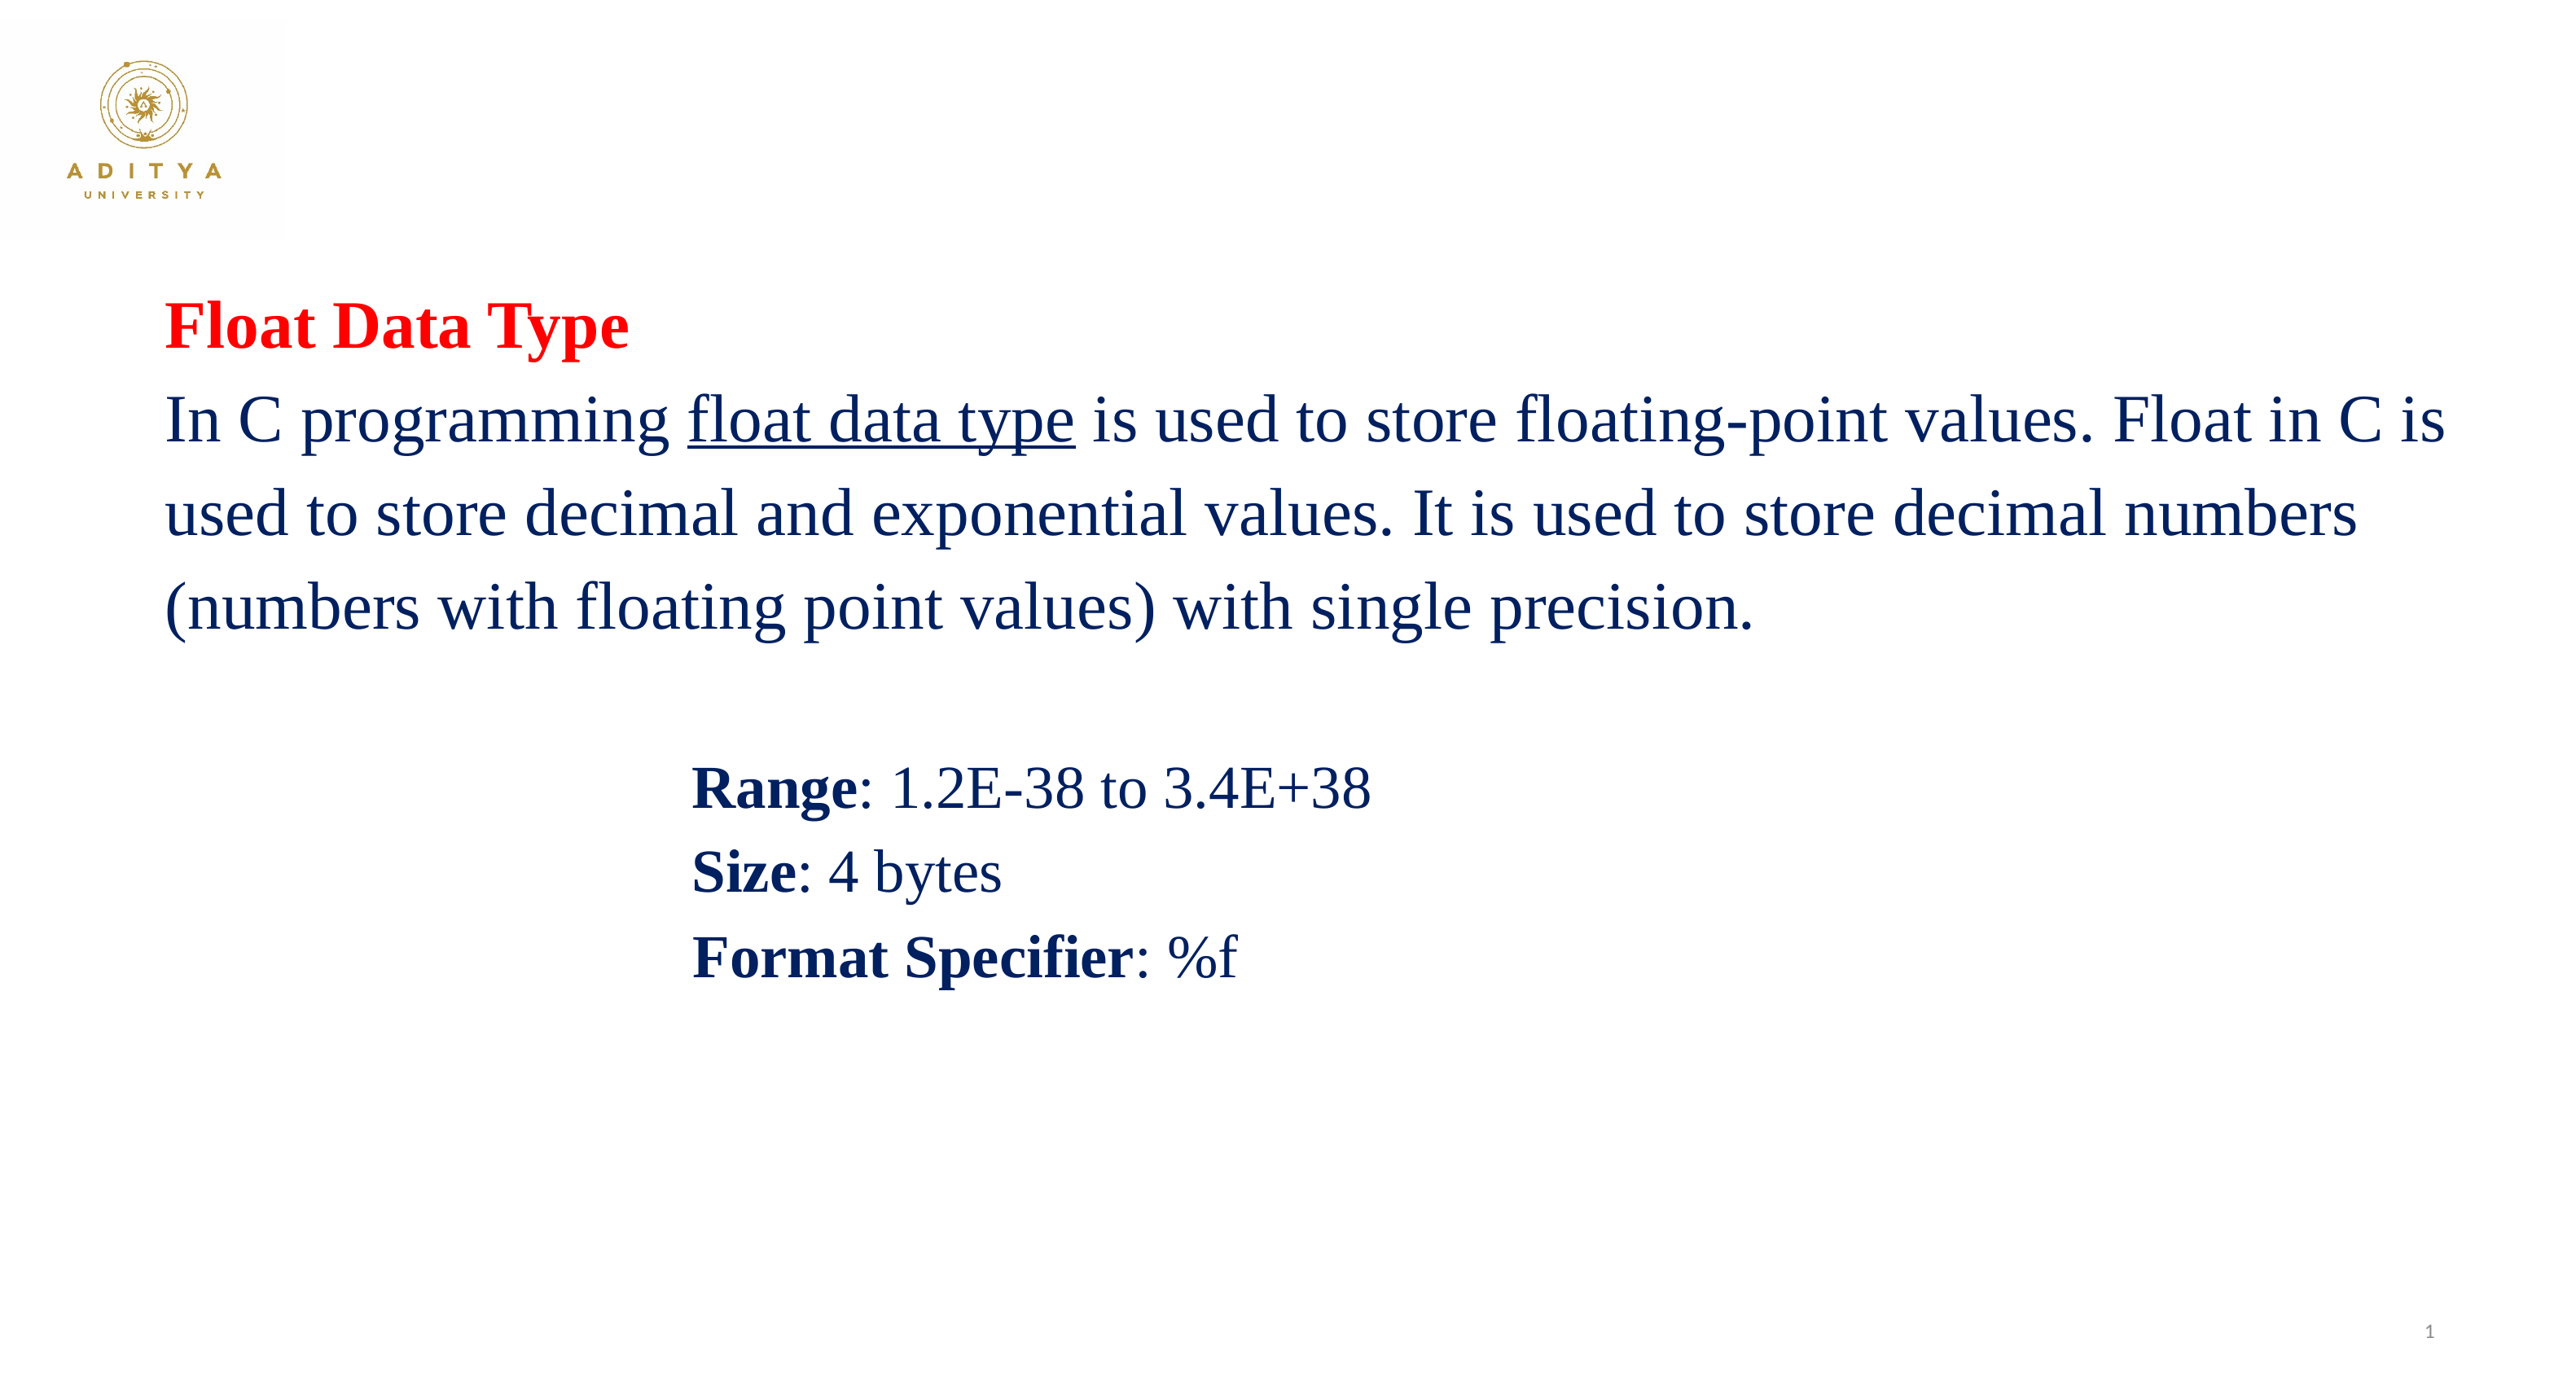

Float Data Type
In C programming float data type is used to store floating-point values. Float in C is used to store decimal and exponential values. It is used to store decimal numbers (numbers with floating point values) with single precision.

Range: 1.2E-38 to 3.4E+38
Size: 4 bytes
Format Specifier: %f
1